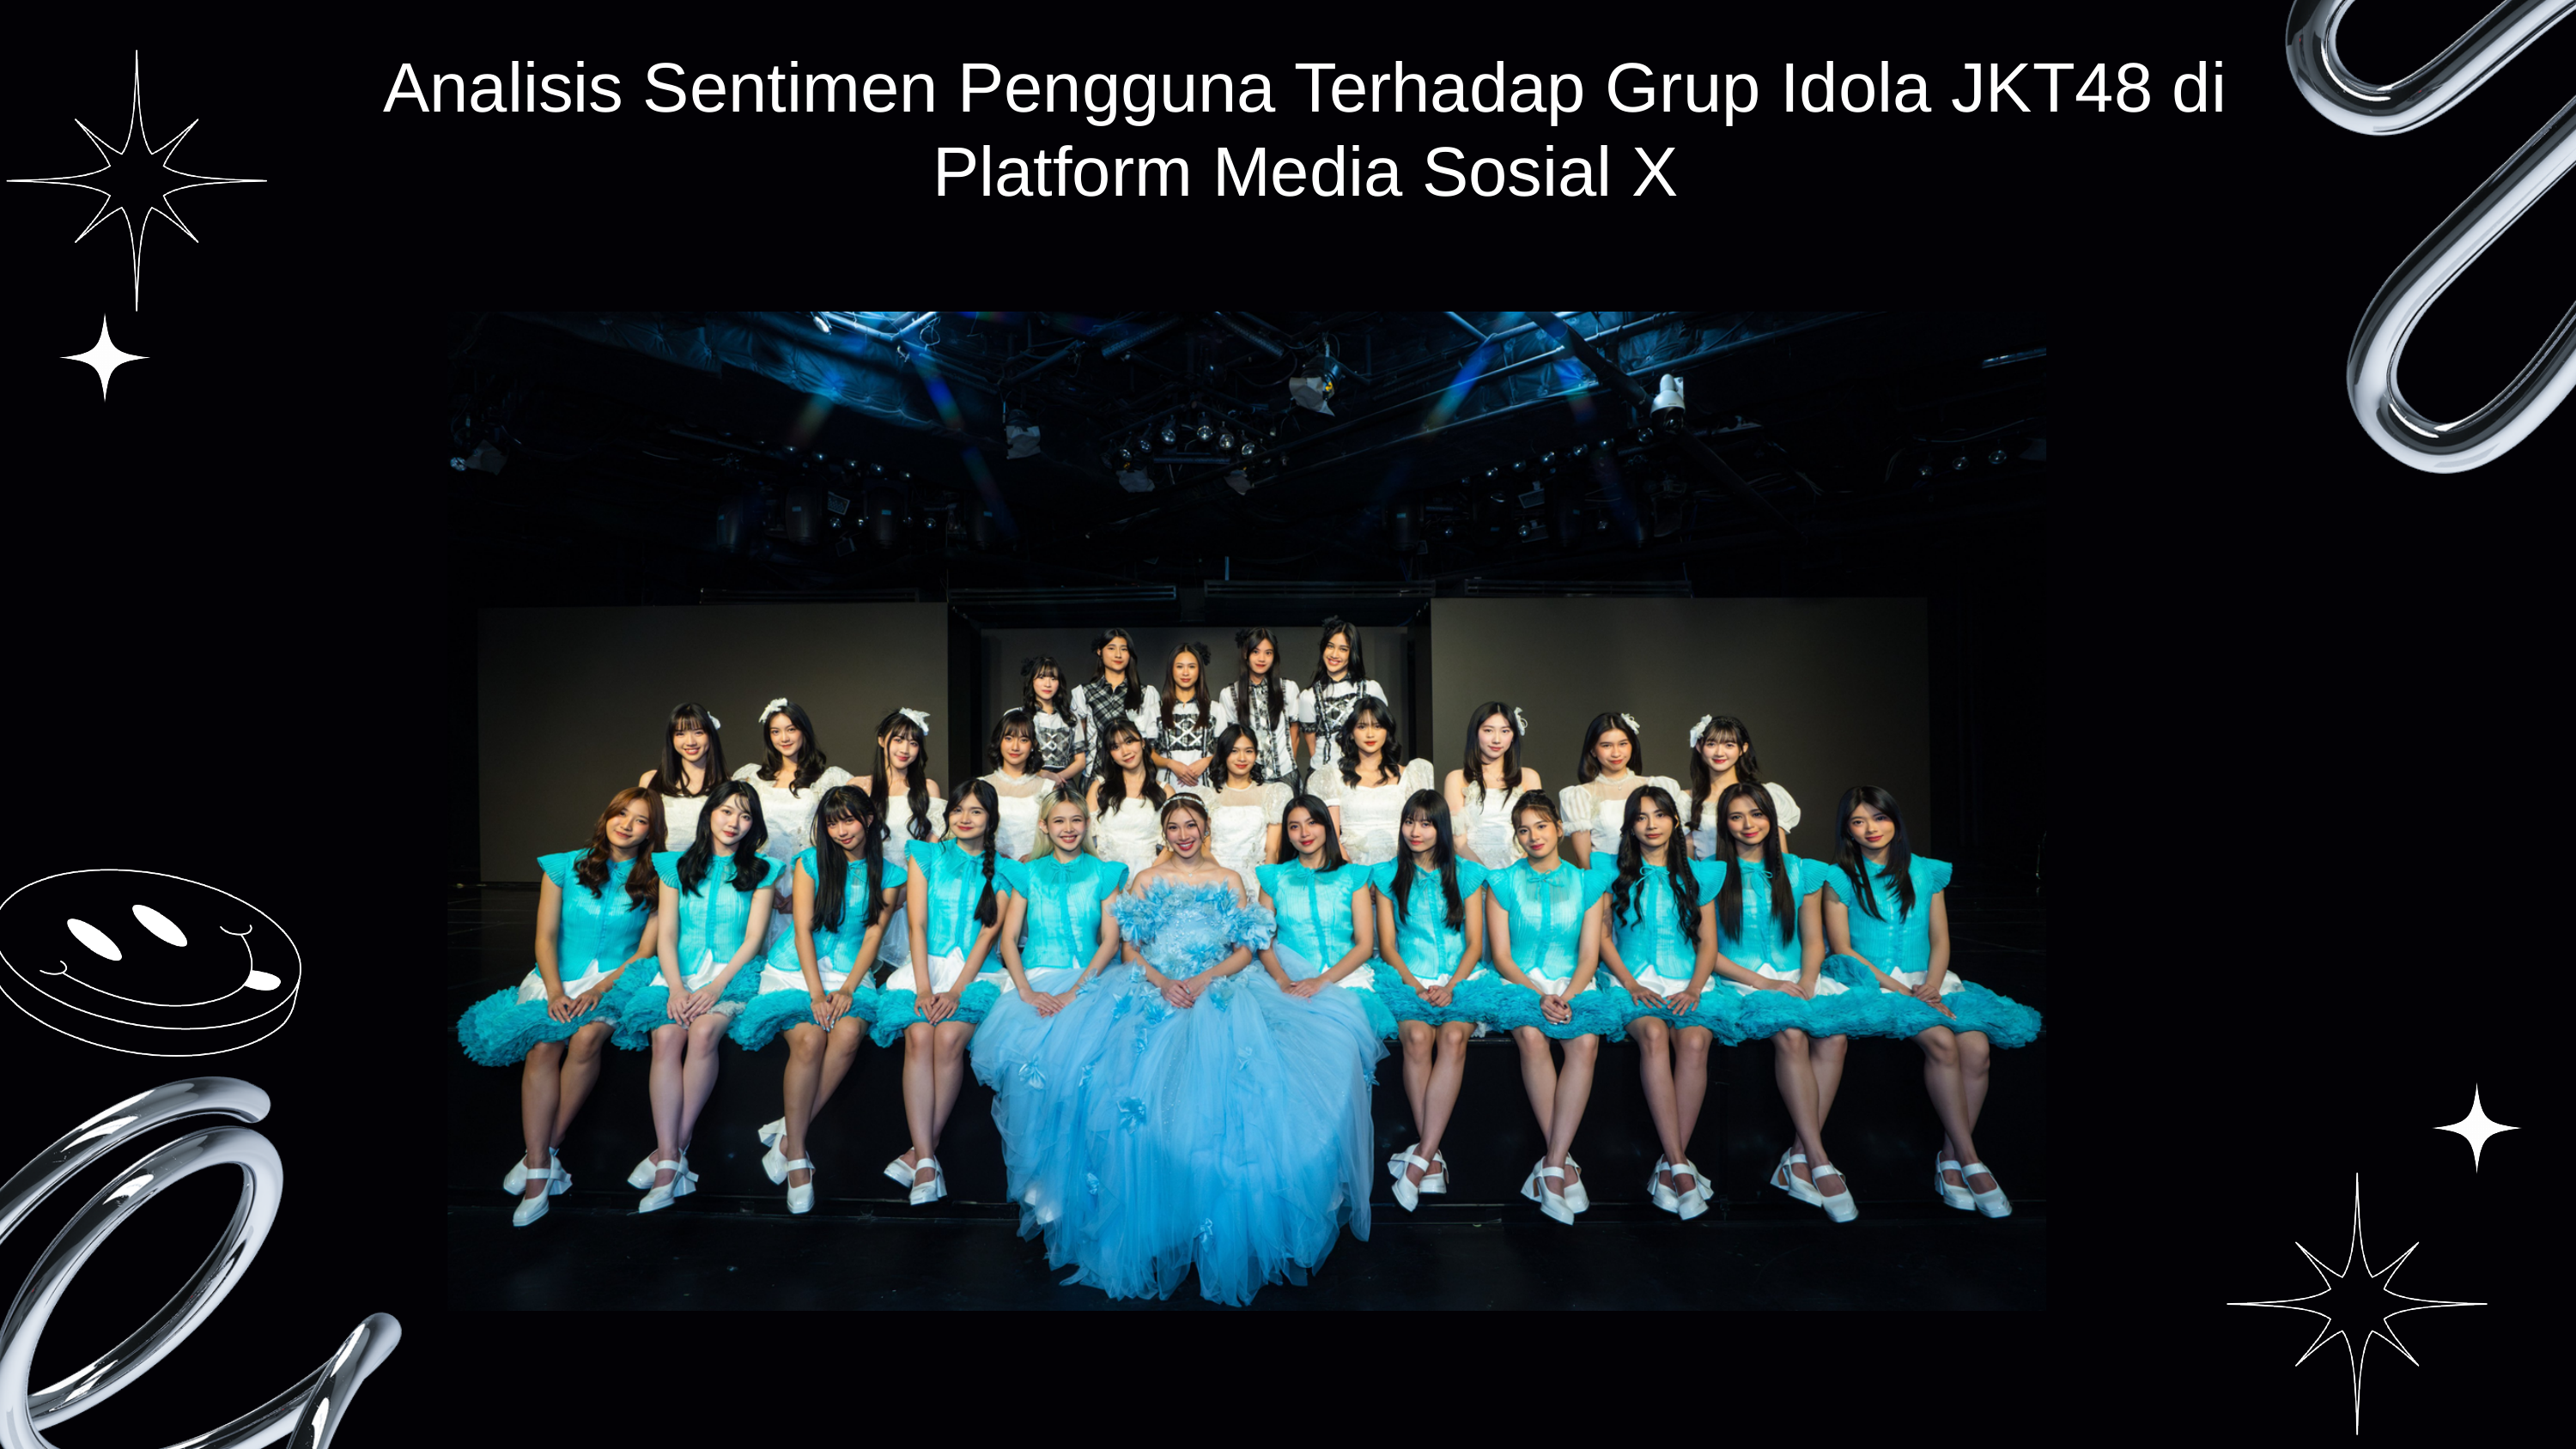

Analisis Sentimen Pengguna Terhadap Grup Idola JKT48 di Platform Media Sosial X